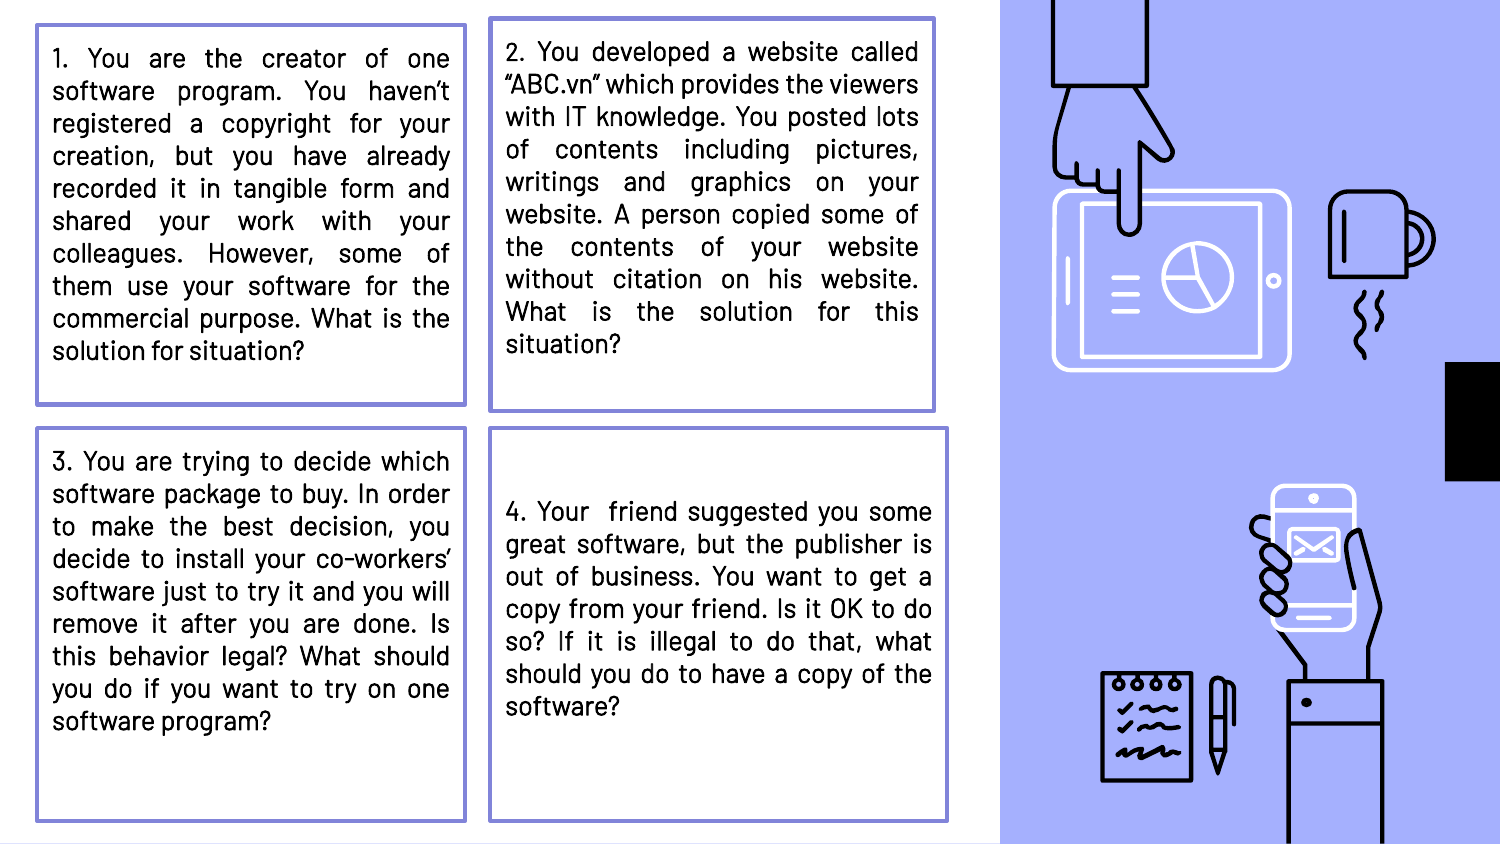

2. You developed a website called “ABC.vn” which provides the viewers with IT knowledge. You posted lots of contents including pictures, writings and graphics on your website. A person copied some of the contents of your website without citation on his website. What is the solution for this situation?

1. You are the creator of one software program. You haven’t registered a copyright for your creation, but you have already recorded it in tangible form and shared your work with your colleagues. However, some of them use your software for the commercial purpose. What is the solution for situation?
3. You are trying to decide which software package to buy. In order to make the best decision, you decide to install your co-workers’ software just to try it and you will remove it after you are done. Is this behavior legal? What should you do if you want to try on one software program?
4. Your  friend suggested you some great software, but the publisher is out of business. You want to get a copy from your friend. Is it OK to do so? If it is illegal to do that, what should you do to have a copy of the software?